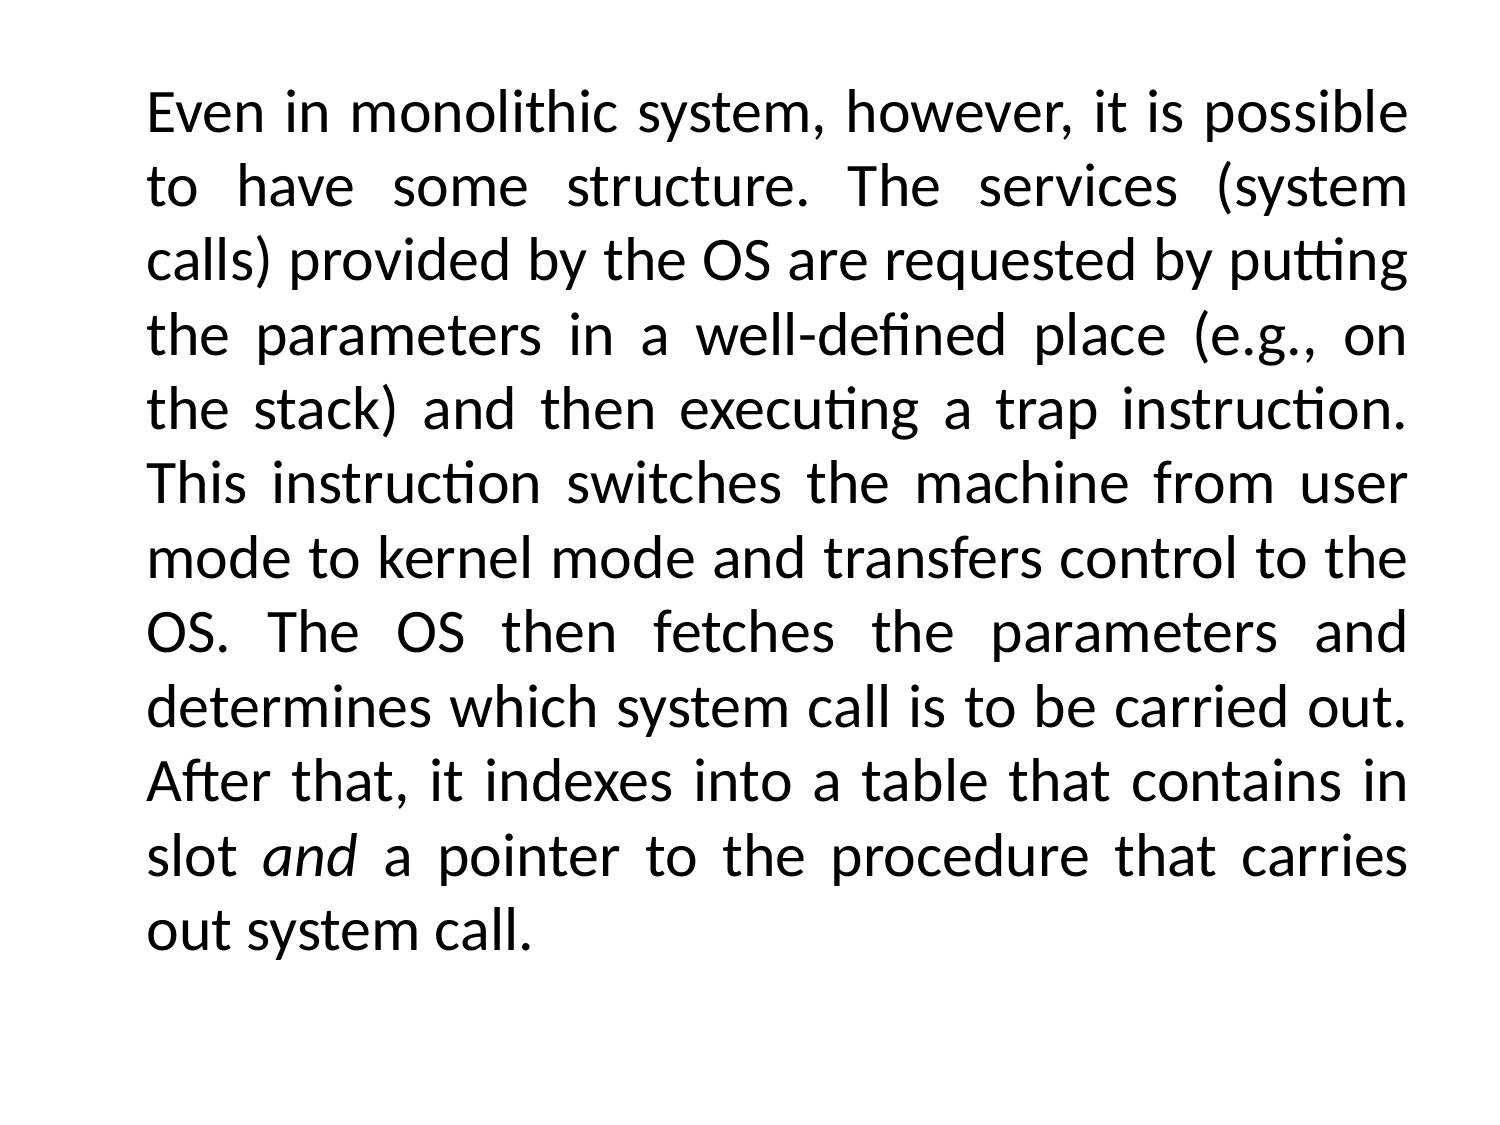

Even in monolithic system, however, it is possible to have some structure. The services (system calls) provided by the OS are requested by putting the parameters in a well-defined place (e.g., on the stack) and then executing a trap instruction. This instruction switches the machine from user mode to kernel mode and transfers control to the OS. The OS then fetches the parameters and determines which system call is to be carried out. After that, it indexes into a table that contains in slot and a pointer to the procedure that carries out system call.